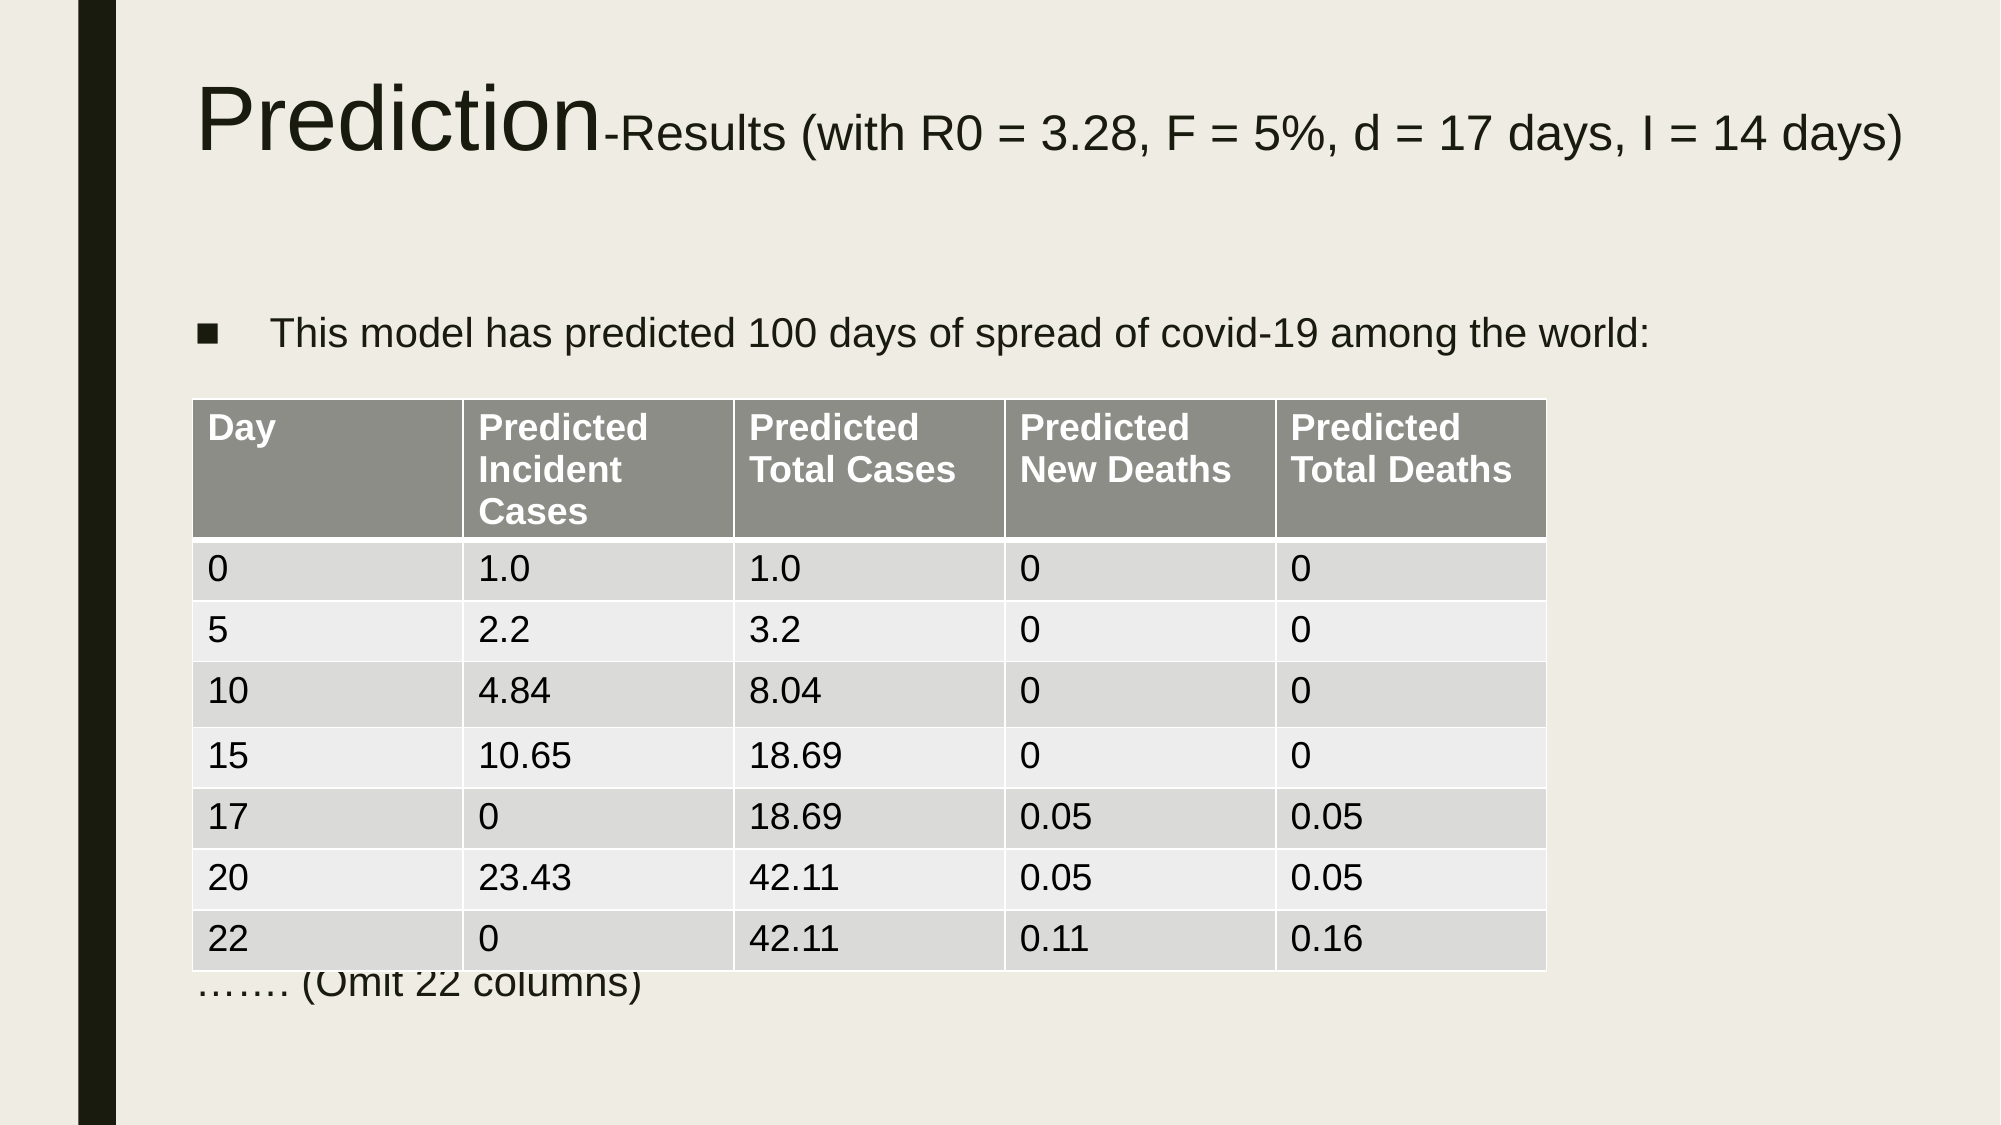

# Prediction-Results (with R0 = 3.28, F = 5%, d = 17 days, I = 14 days)
 This model has predicted 100 days of spread of covid-19 among the world:

……. (Omit 22 columns)
| Day | Predicted Incident Cases | Predicted Total Cases | Predicted New Deaths | Predicted Total Deaths |
| --- | --- | --- | --- | --- |
| 0 | 1.0 | 1.0 | 0 | 0 |
| 5 | 2.2 | 3.2 | 0 | 0 |
| 10 | 4.84 | 8.04 | 0 | 0 |
| 15 | 10.65 | 18.69 | 0 | 0 |
| 17 | 0 | 18.69 | 0.05 | 0.05 |
| 20 | 23.43 | 42.11 | 0.05 | 0.05 |
| 22 | 0 | 42.11 | 0.11 | 0.16 |